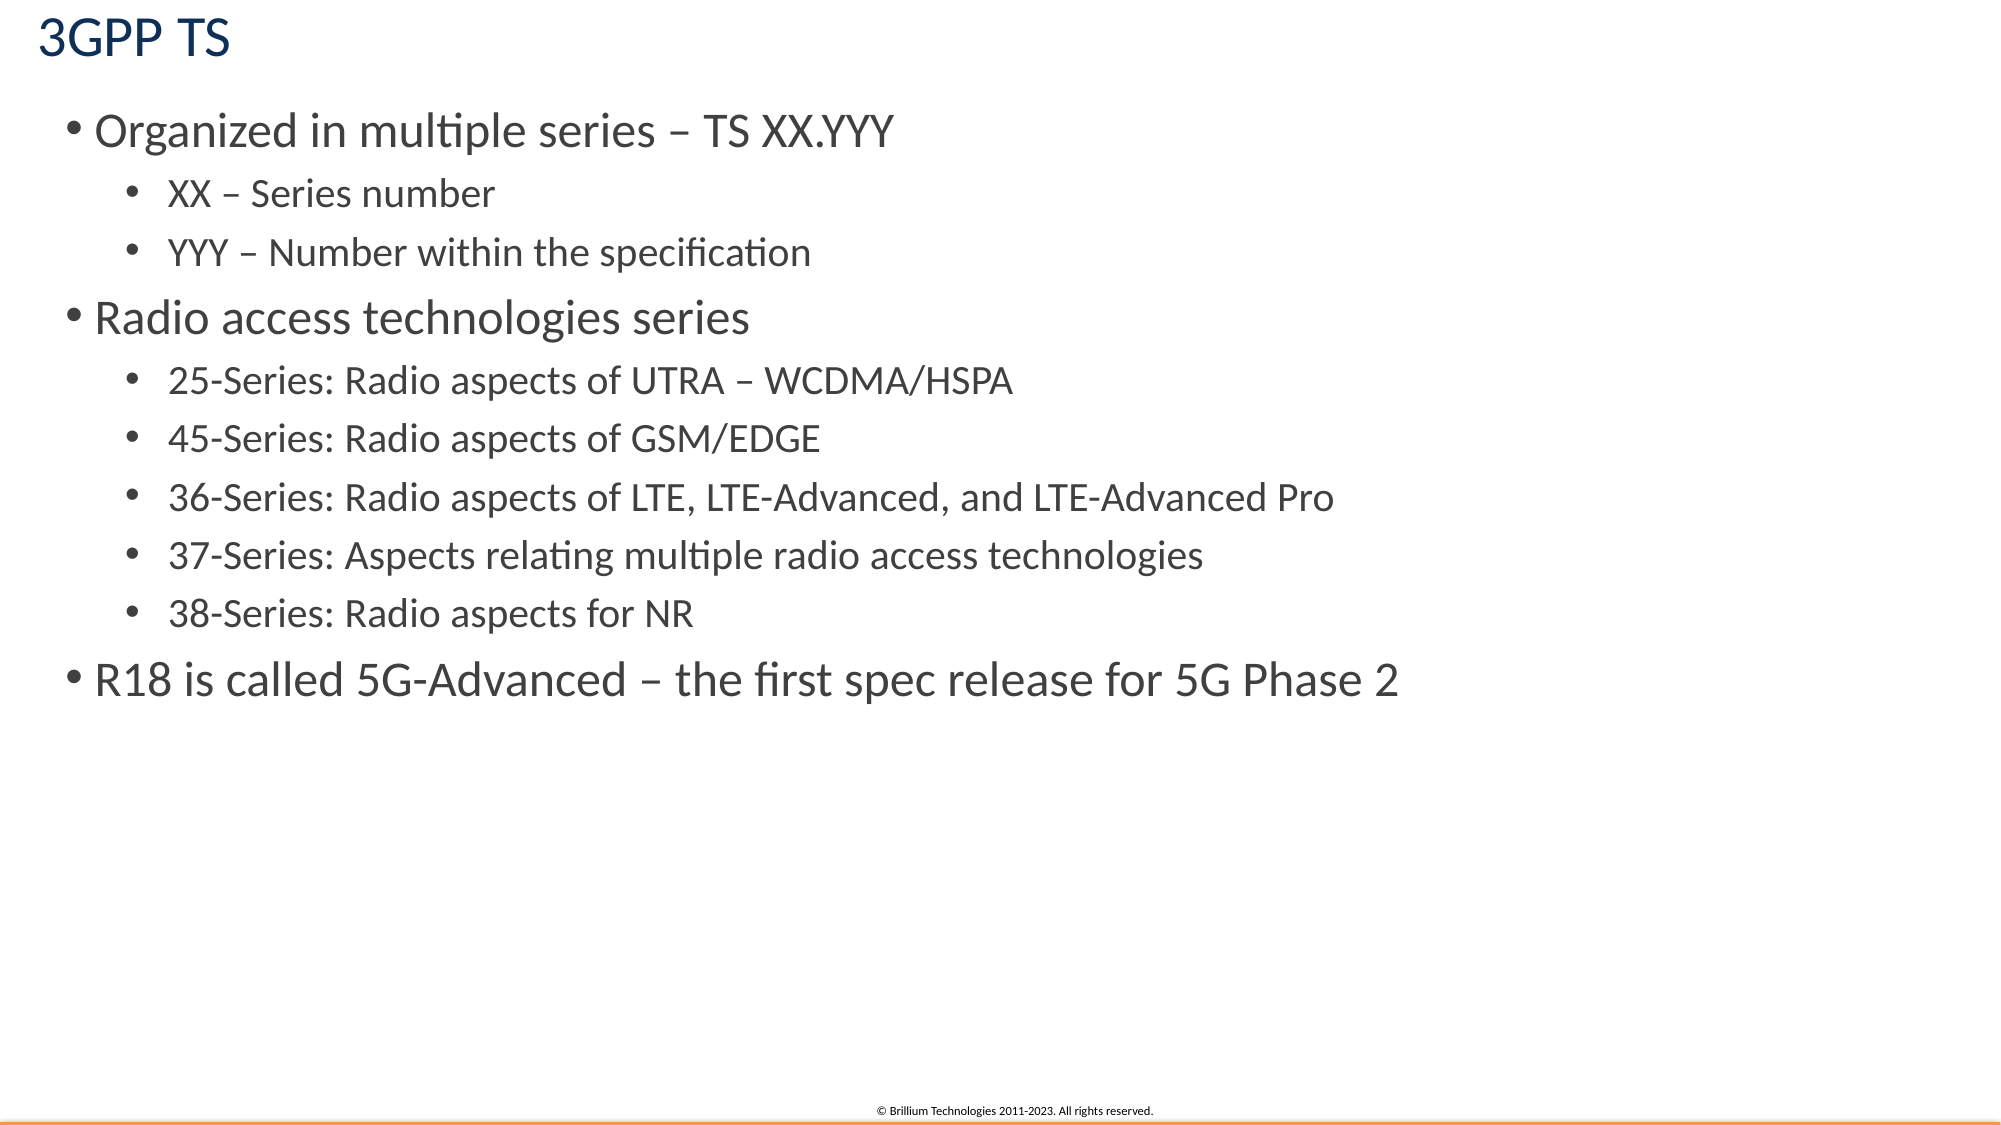

# 3GPP TS
Organized in multiple series – TS XX.YYY
XX – Series number
YYY – Number within the specification
Radio access technologies series
25-Series: Radio aspects of UTRA – WCDMA/HSPA
45-Series: Radio aspects of GSM/EDGE
36-Series: Radio aspects of LTE, LTE-Advanced, and LTE-Advanced Pro
37-Series: Aspects relating multiple radio access technologies
38-Series: Radio aspects for NR
R18 is called 5G-Advanced – the first spec release for 5G Phase 2